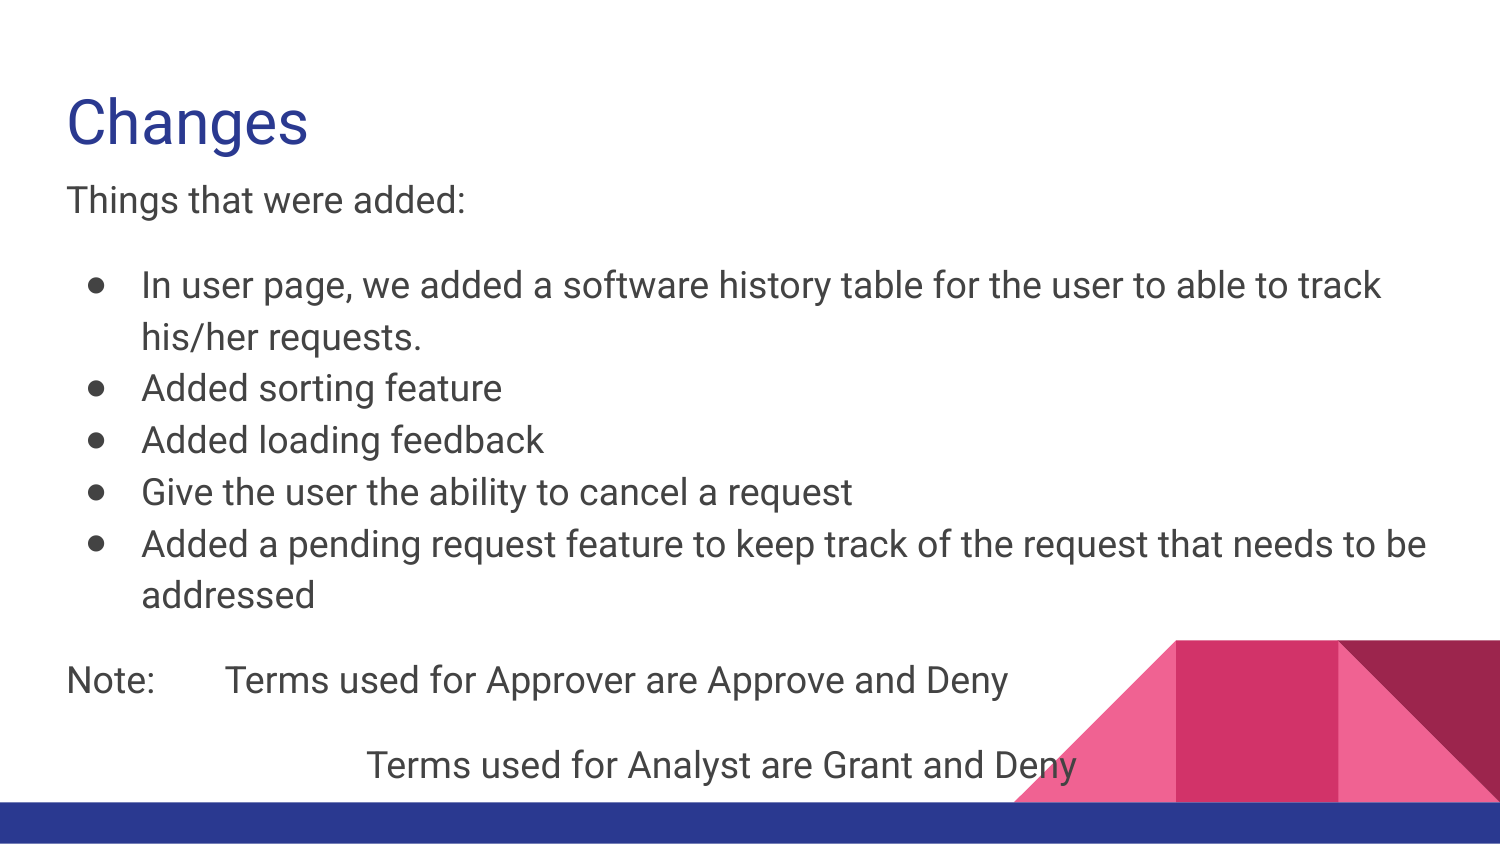

# Changes
Things that were added:
In user page, we added a software history table for the user to able to track his/her requests.
Added sorting feature
Added loading feedback
Give the user the ability to cancel a request
Added a pending request feature to keep track of the request that needs to be addressed
Note:	 Terms used for Approver are Approve and Deny
		Terms used for Analyst are Grant and Deny